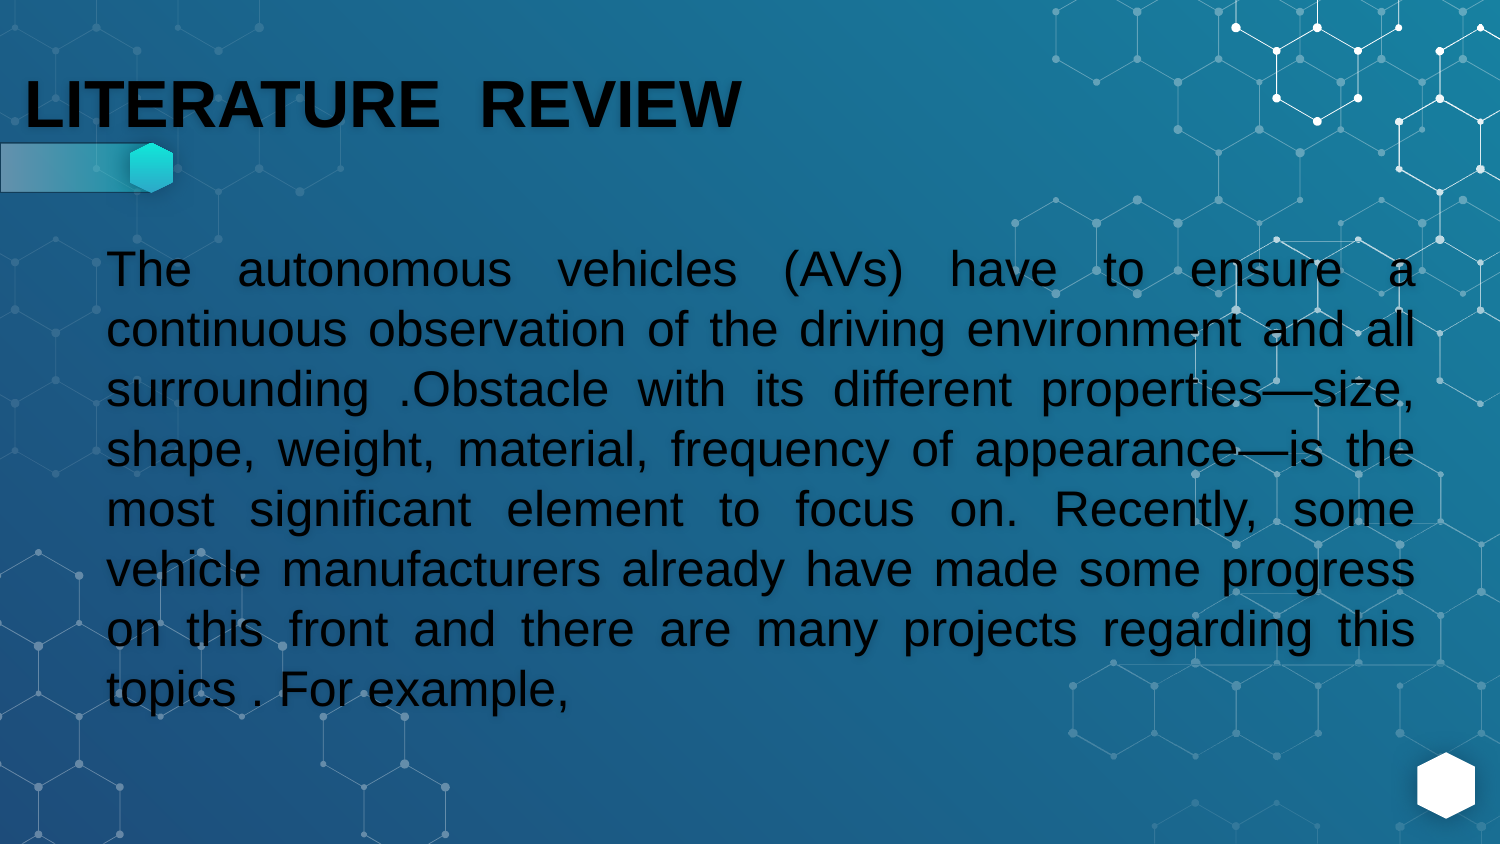

# LITERATURE  REVIEW
The autonomous vehicles (AVs) have to ensure a continuous observation of the driving environment and all surrounding .Obstacle with its diﬀerent properties—size, shape, weight, material, frequency of appearance—is the most signiﬁcant element to focus on. Recently, some vehicle manufacturers already have made some progress on this front and there are many projects regarding this topics . For example,